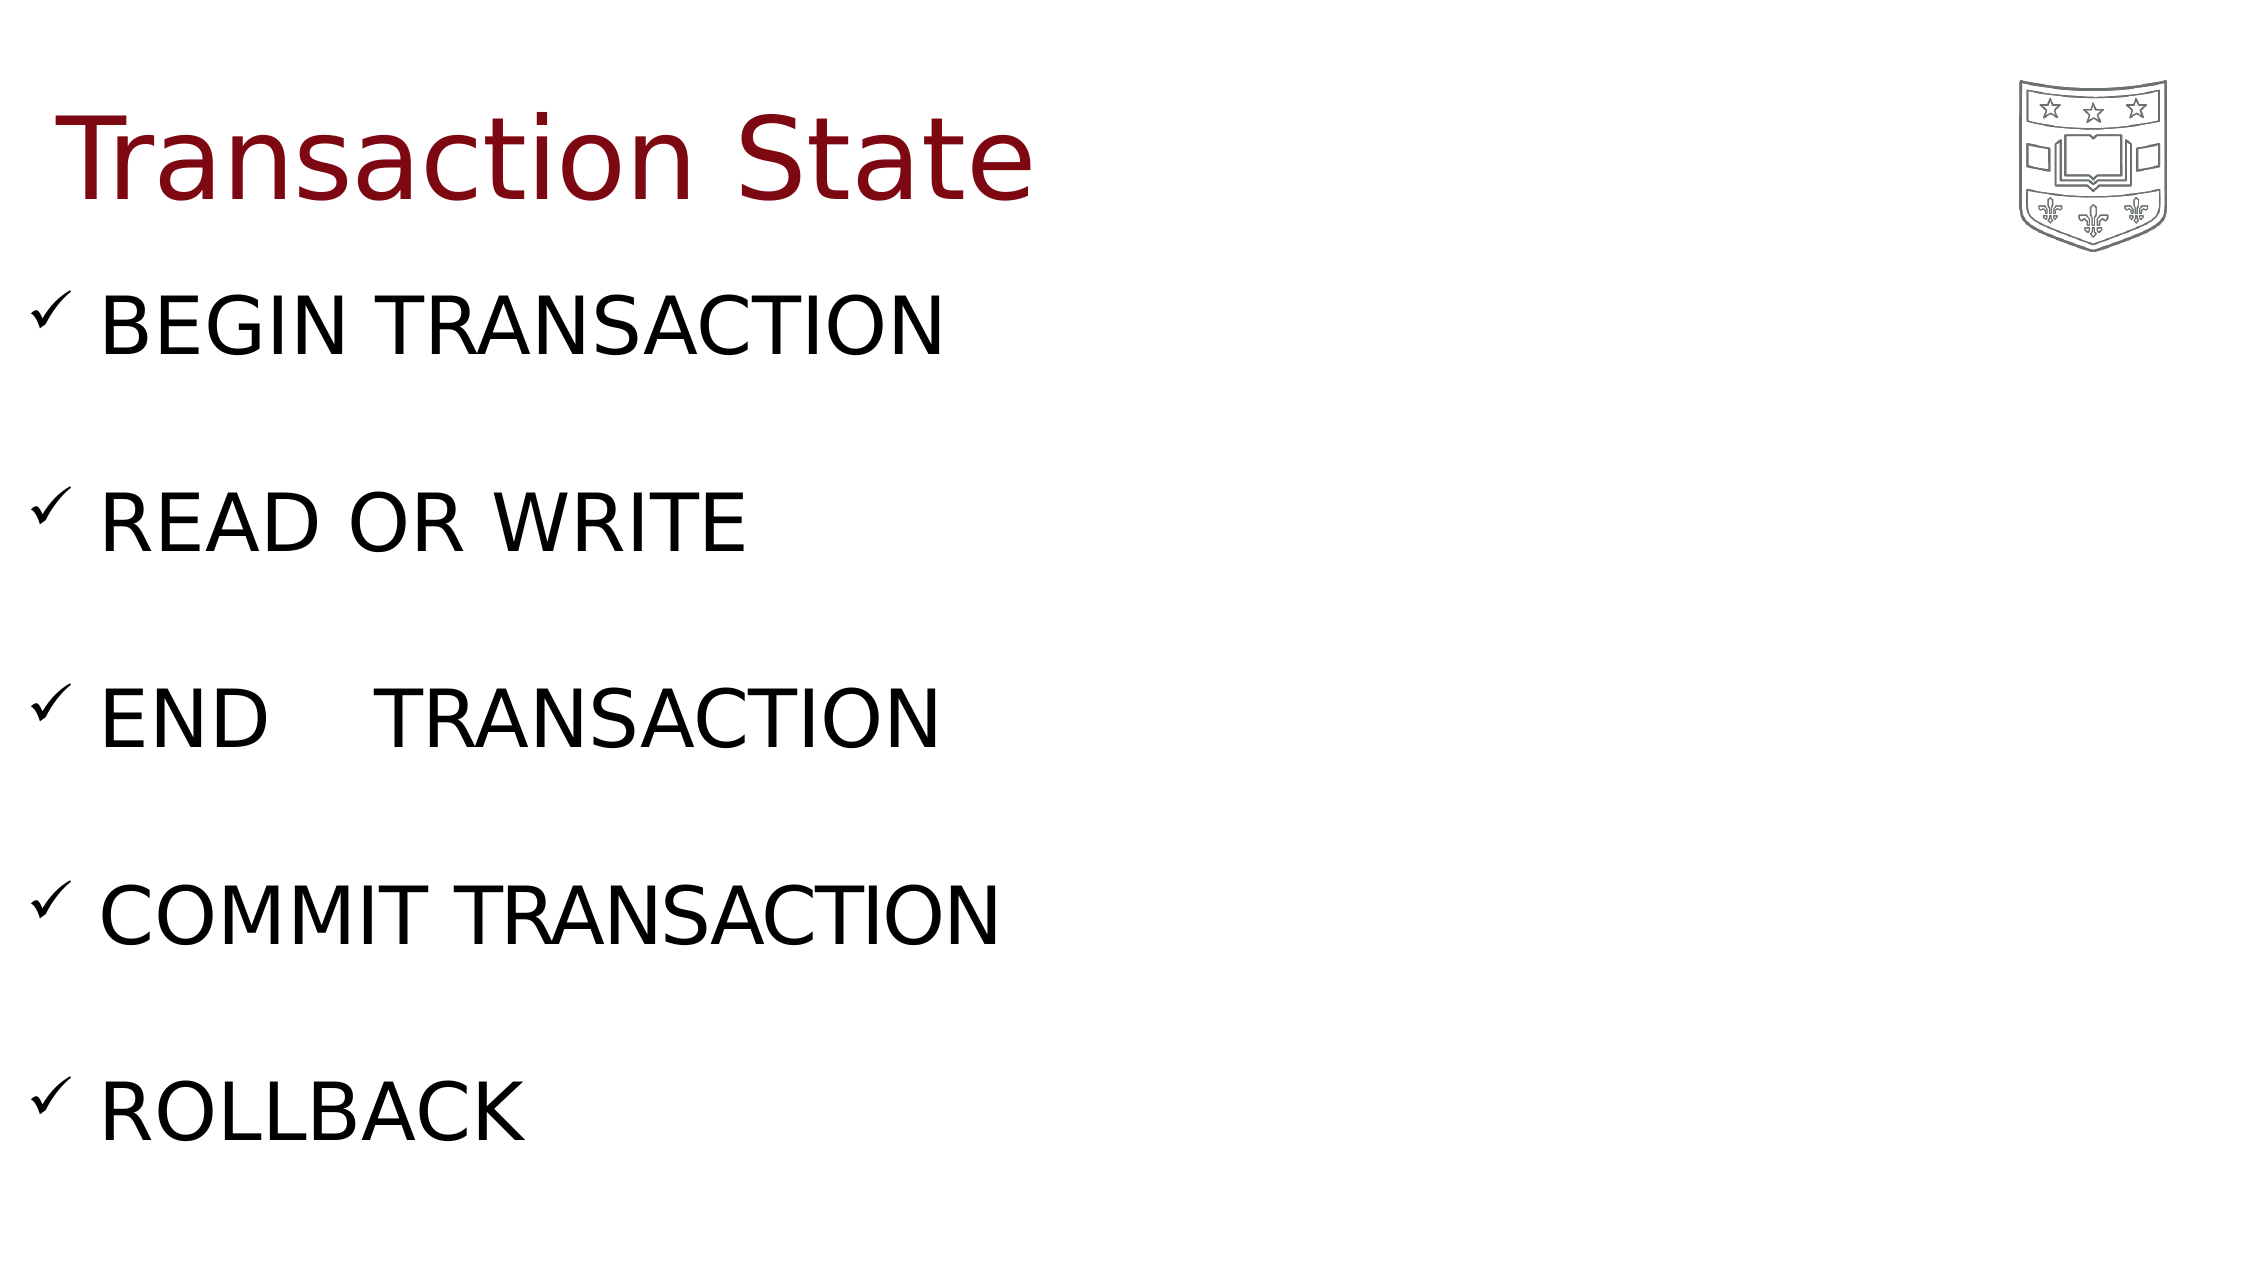

# Transaction State
BEGIN TRANSACTION

READ OR WRITE

END	TRANSACTION

COMMIT TRANSACTION

ROLLBACK